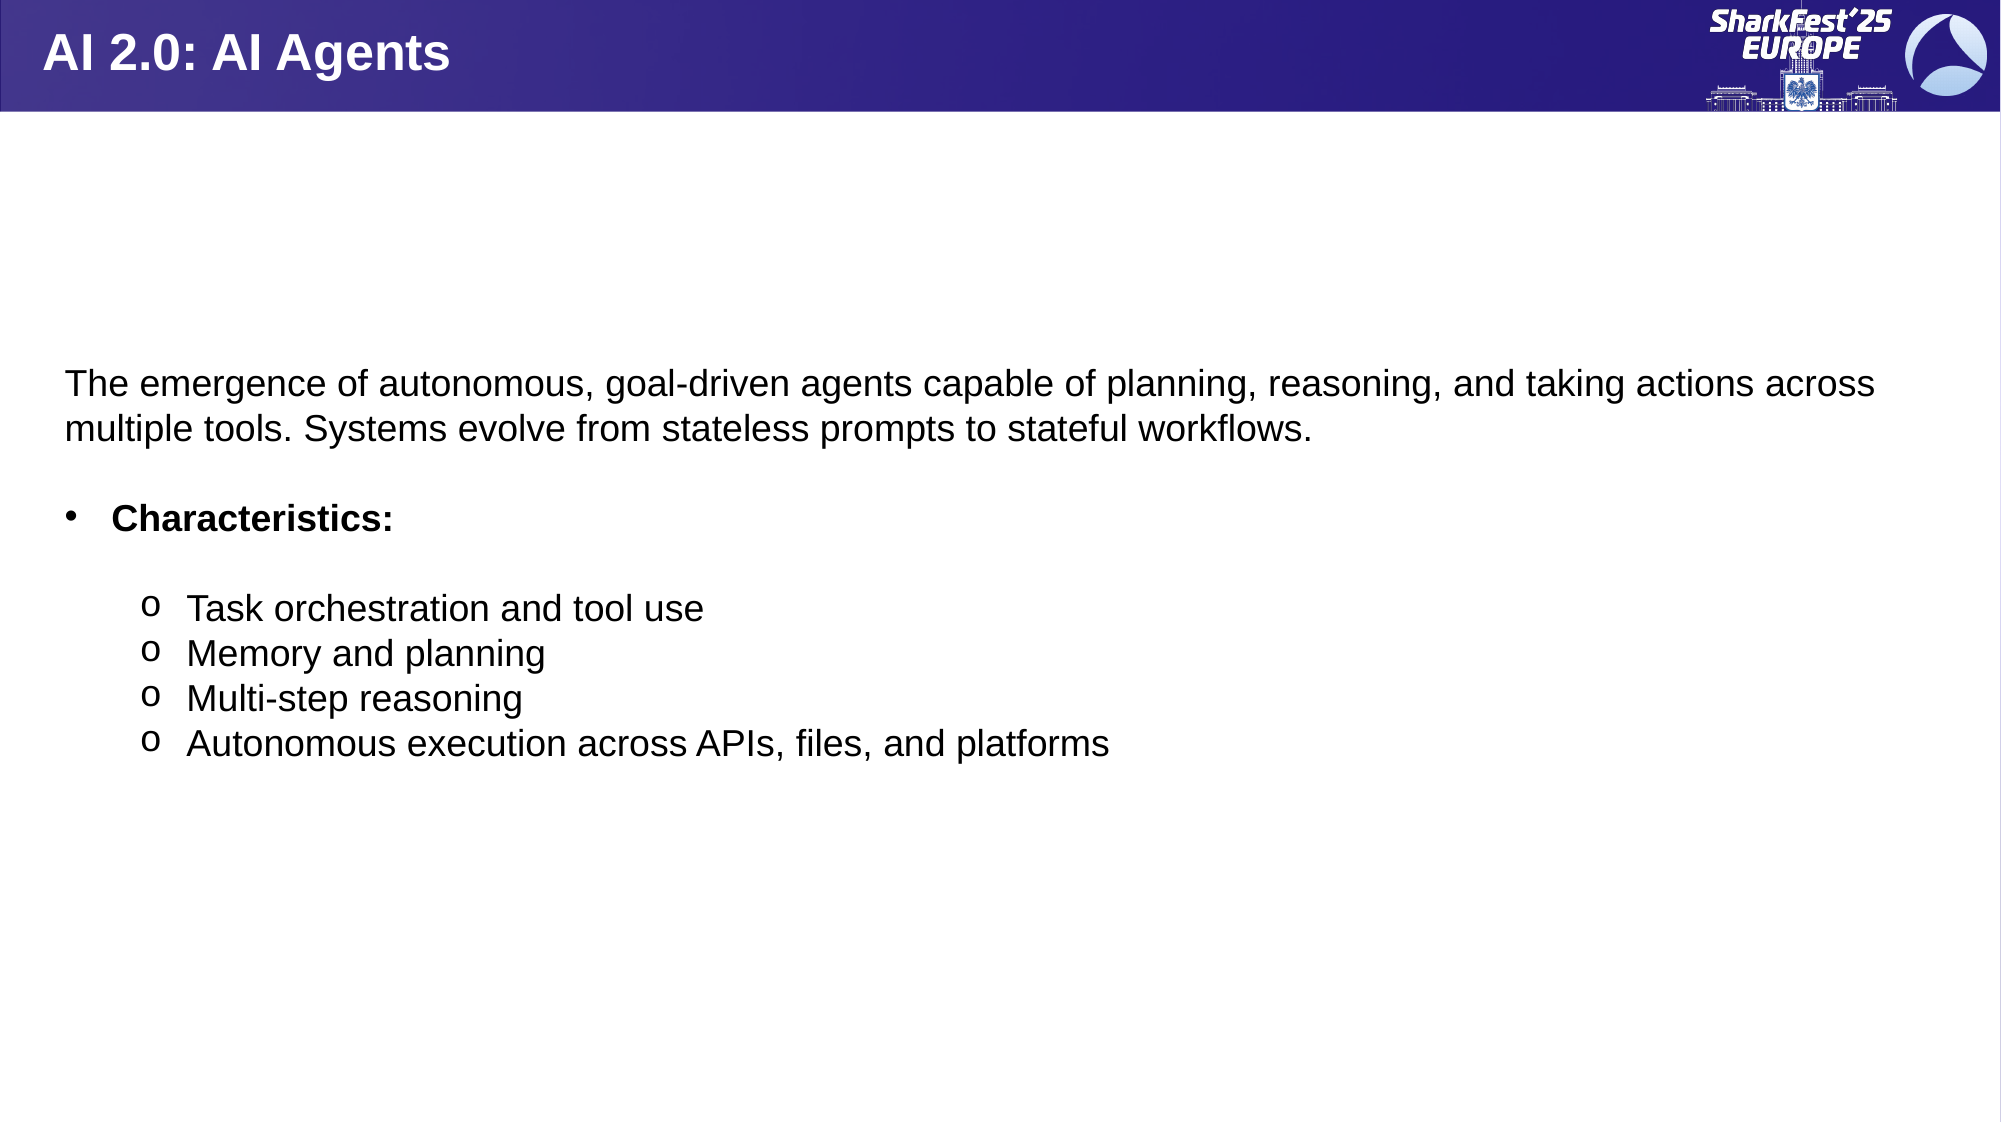

# AI 2.0: AI Agents
The emergence of autonomous, goal-driven agents capable of planning, reasoning, and taking actions across multiple tools. Systems evolve from stateless prompts to stateful workflows.

Characteristics:

Task orchestration and tool use
Memory and planning
Multi-step reasoning
Autonomous execution across APIs, files, and platforms